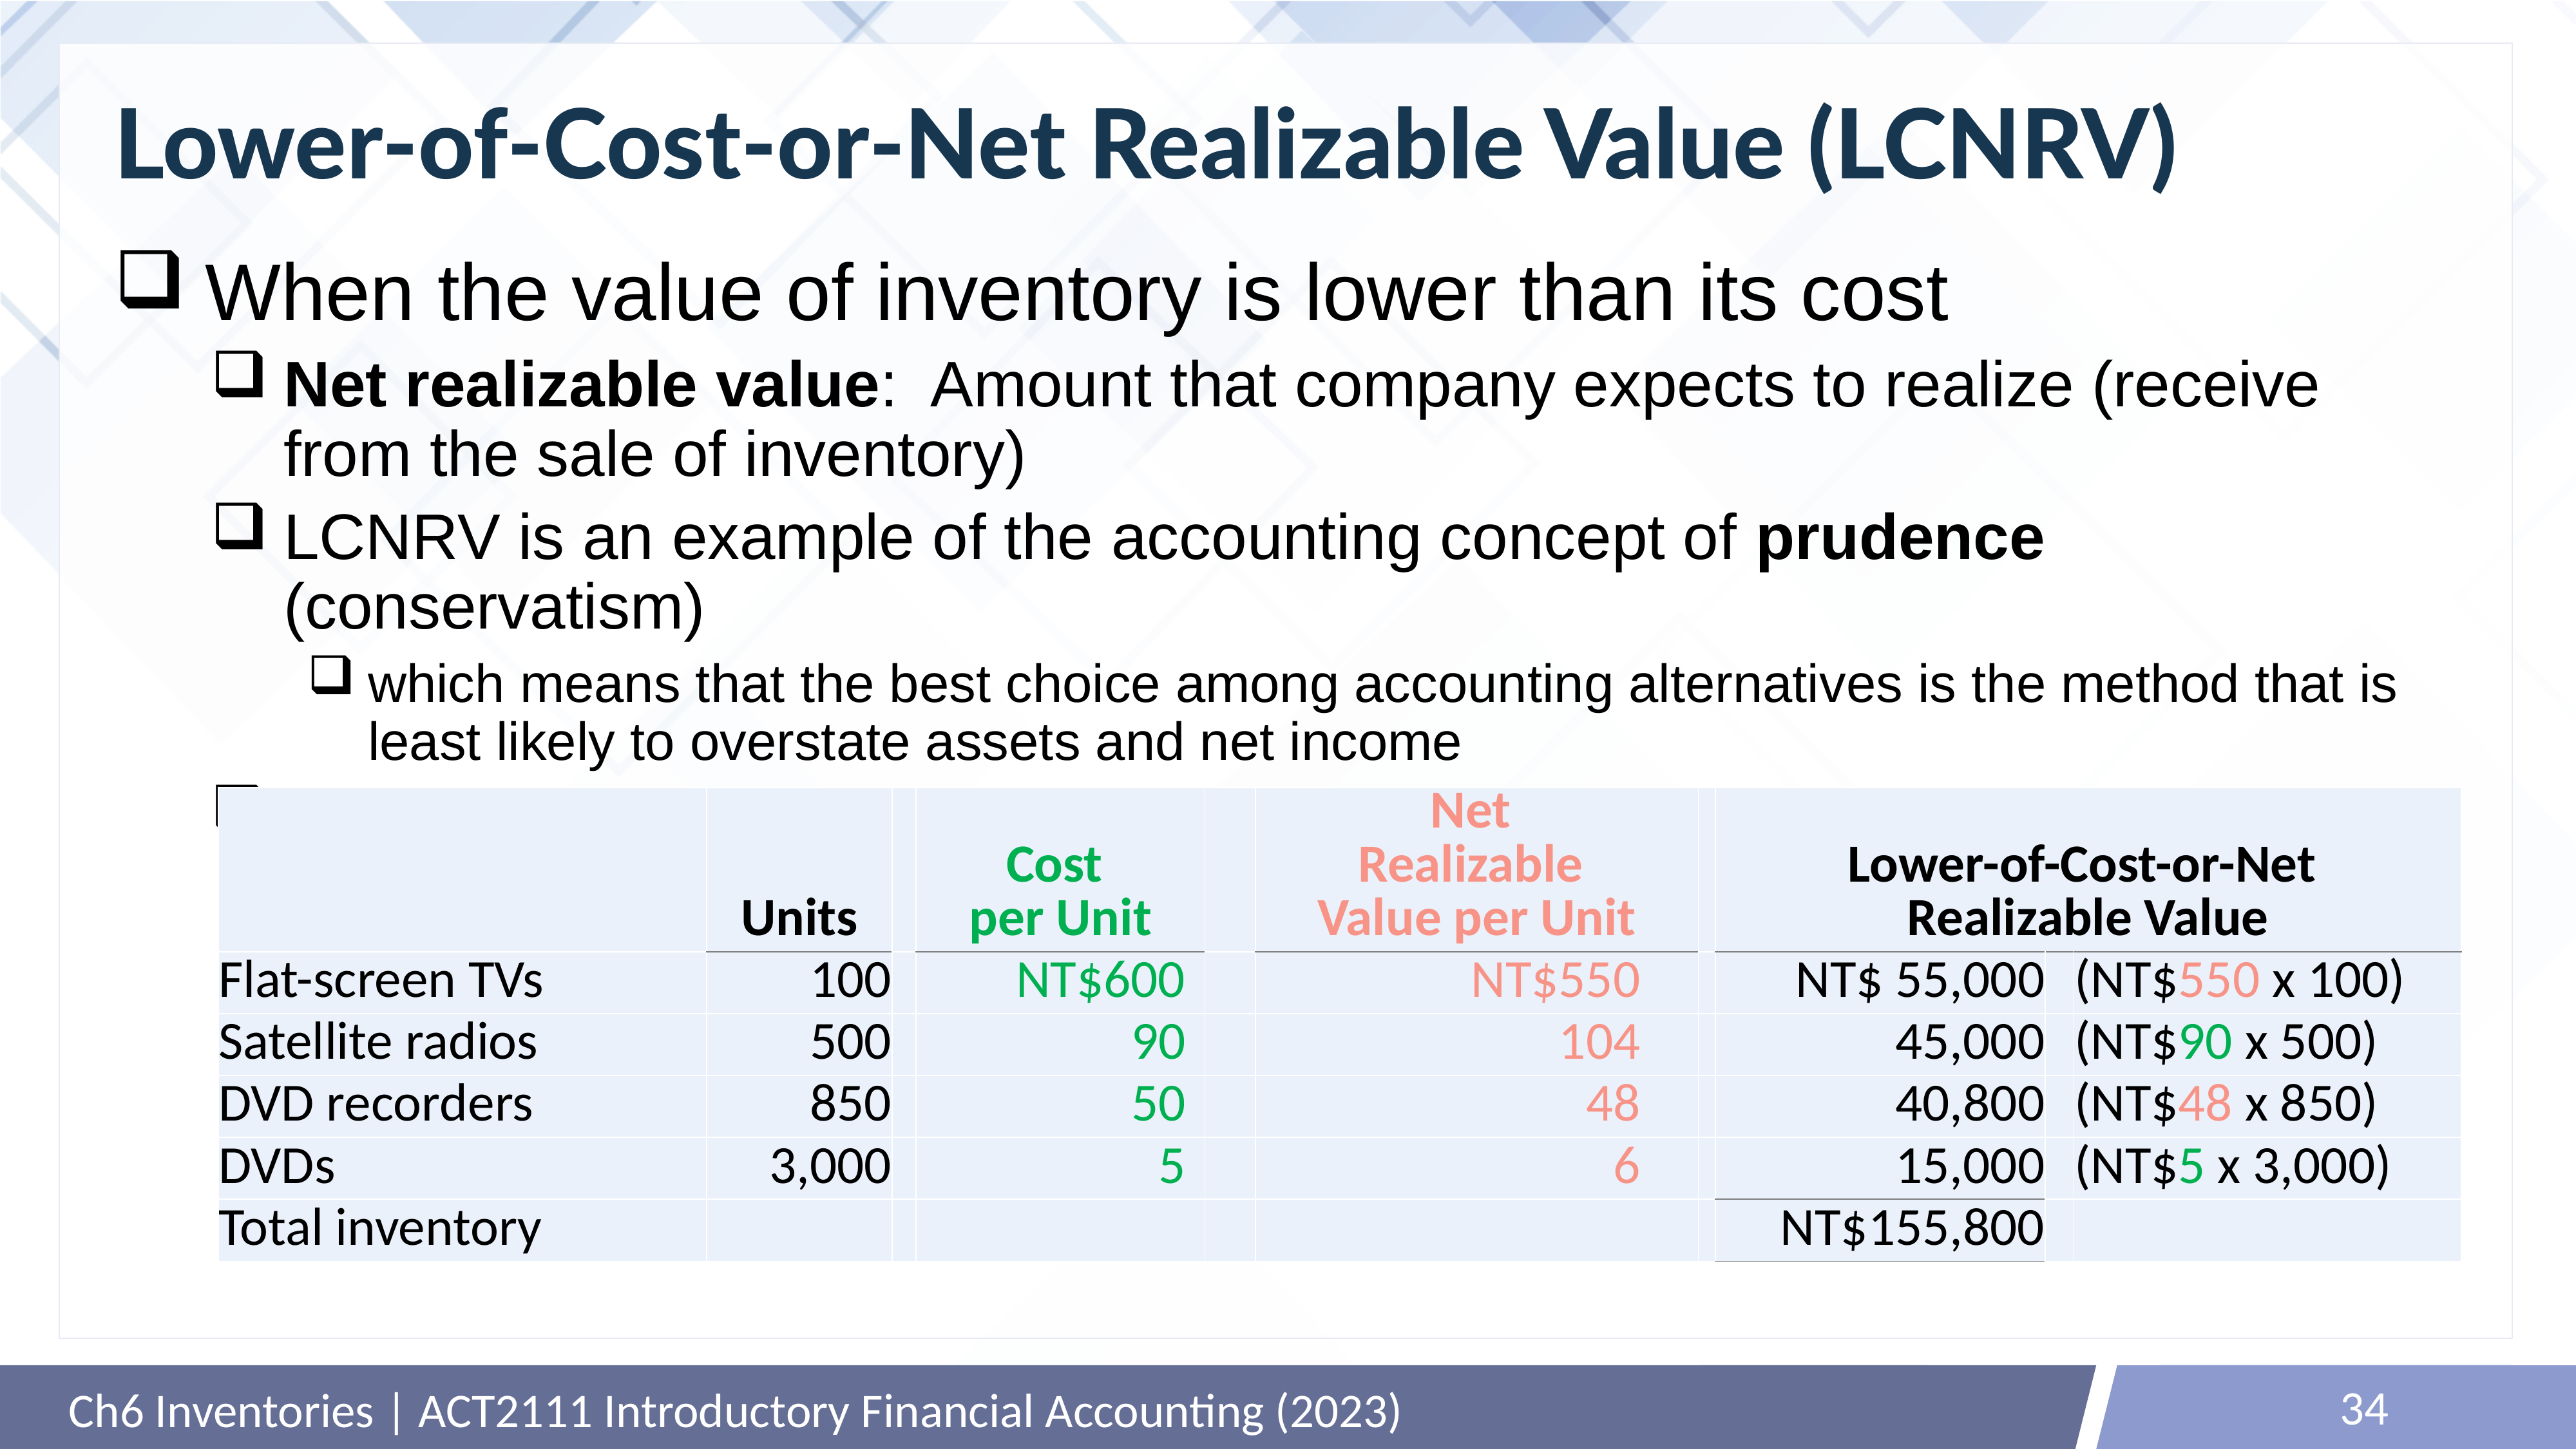

# Lower-of-Cost-or-Net Realizable Value (LCNRV)
When the value of inventory is lower than its cost
Net realizable value:  Amount that company expects to realize (receive from the sale of inventory)
LCNRV is an example of the accounting concept of prudence (conservatism)
which means that the best choice among accounting alternatives is the method that is least likely to overstate assets and net income
Companies “write down” inventory to its net realizable value (record COGS)

|  | Units |  | Cost per Unit |  | Net Realizable Value per Unit |  | Lower-of-Cost-or-Net Realizable Value |  |  |
| --- | --- | --- | --- | --- | --- | --- | --- | --- | --- |
| Flat-screen TVs | 100 |  | NT$600 |  | NT$550 |  | NT$ 55,000 |  | (NT$550 x 100) |
| Satellite radios | 500 |  | 90 |  | 104 |  | 45,000 |  | (NT$90 x 500) |
| DVD recorders | 850 |  | 50 |  | 48 |  | 40,800 |  | (NT$48 x 850) |
| DVDs | 3,000 |  | 5 |  | 6 |  | 15,000 |  | (NT$5 x 3,000) |
| Total inventory |  |  |  |  |  |  | NT$155,800 |  |  |
34
Ch6 Inventories | ACT2111 Introductory Financial Accounting (2023)